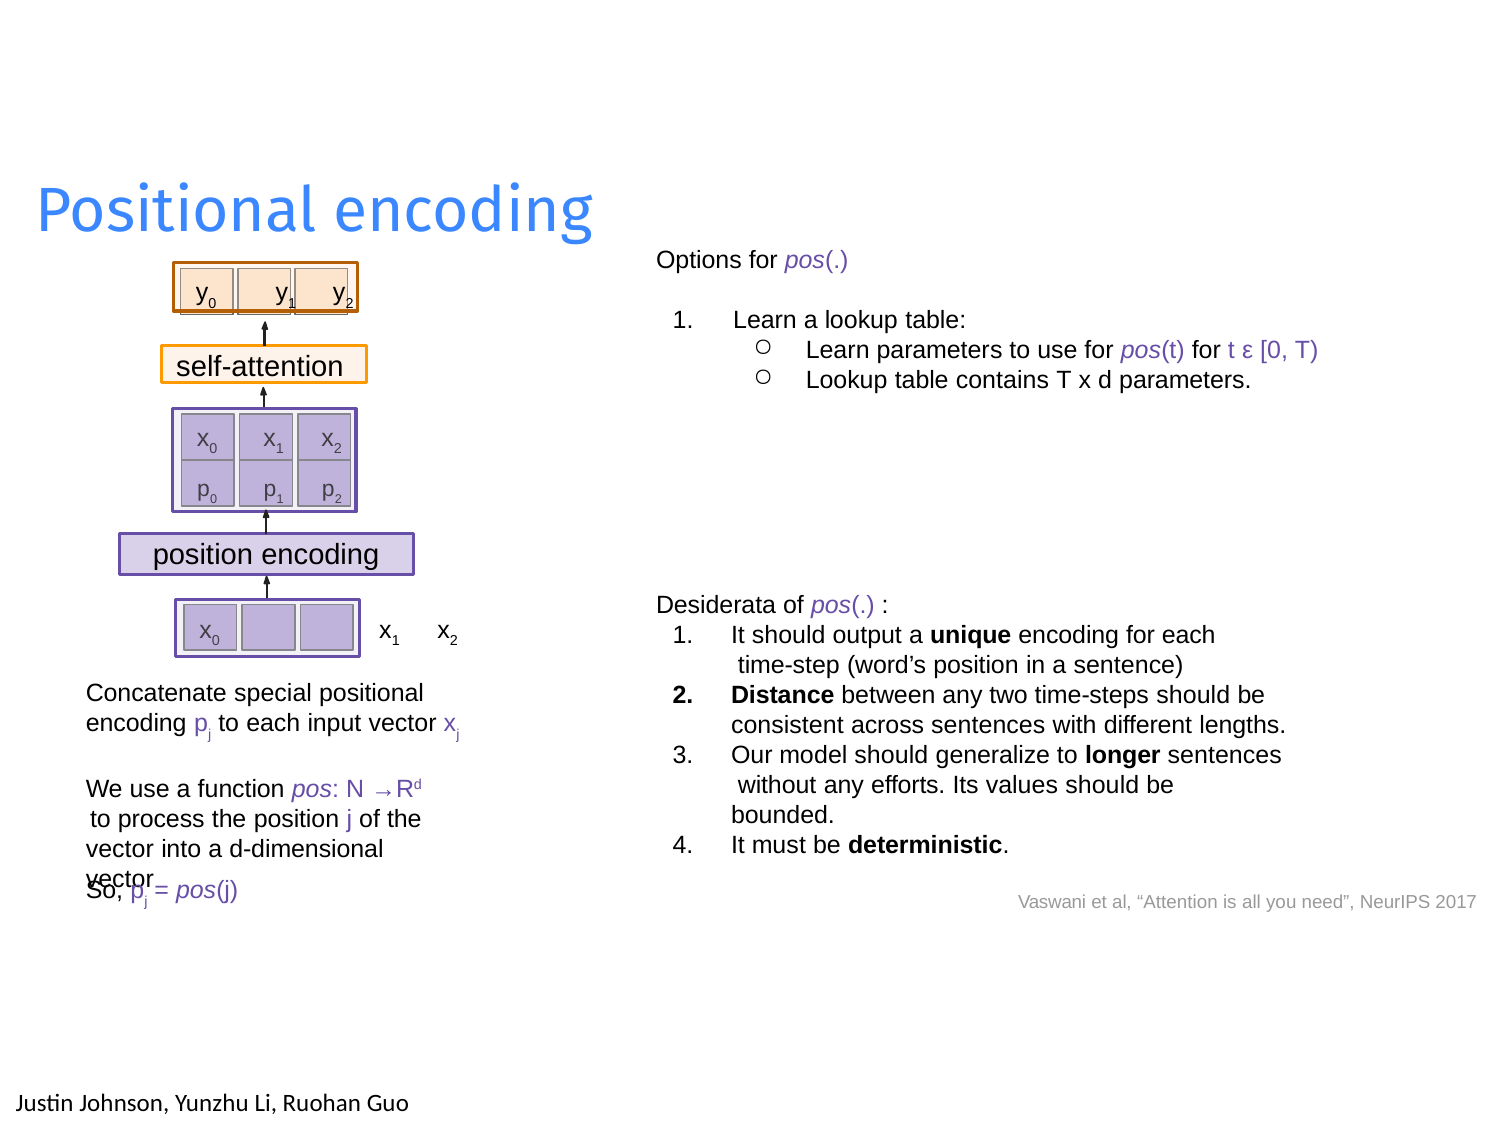

# Positional encoding
Options for pos(.)
y0	y1	y2

1.	Learn a lookup table:

Learn parameters to use for pos(t) for t ε [0, T)
Lookup table contains T x d parameters.
self-attention

x0	x1	x2
p0	p1	p2
position encoding

x0	x1	x2
Concatenate special positional  encoding pj to each input vector xj
We use a function pos: N →Rd  to process the position j of the
vector into a d-dimensional vector
Desiderata of pos(.) :

It should output a unique encoding for each  time-step (word’s position in a sentence)
Distance between any two time-steps should be  consistent across sentences with different lengths.
Our model should generalize to longer sentences  without any efforts. Its values should be bounded.
It must be deterministic.
So, pj = pos(j)
Fei-Fei Li, Yunzhu Li, Ruohan Gao
Vaswani et al, “Attention is all you need”, NeurIPS 2017
63
Justin Johnson, Yunzhu Li, Ruohan Guo
May 02, 2023
Lecture 9 -